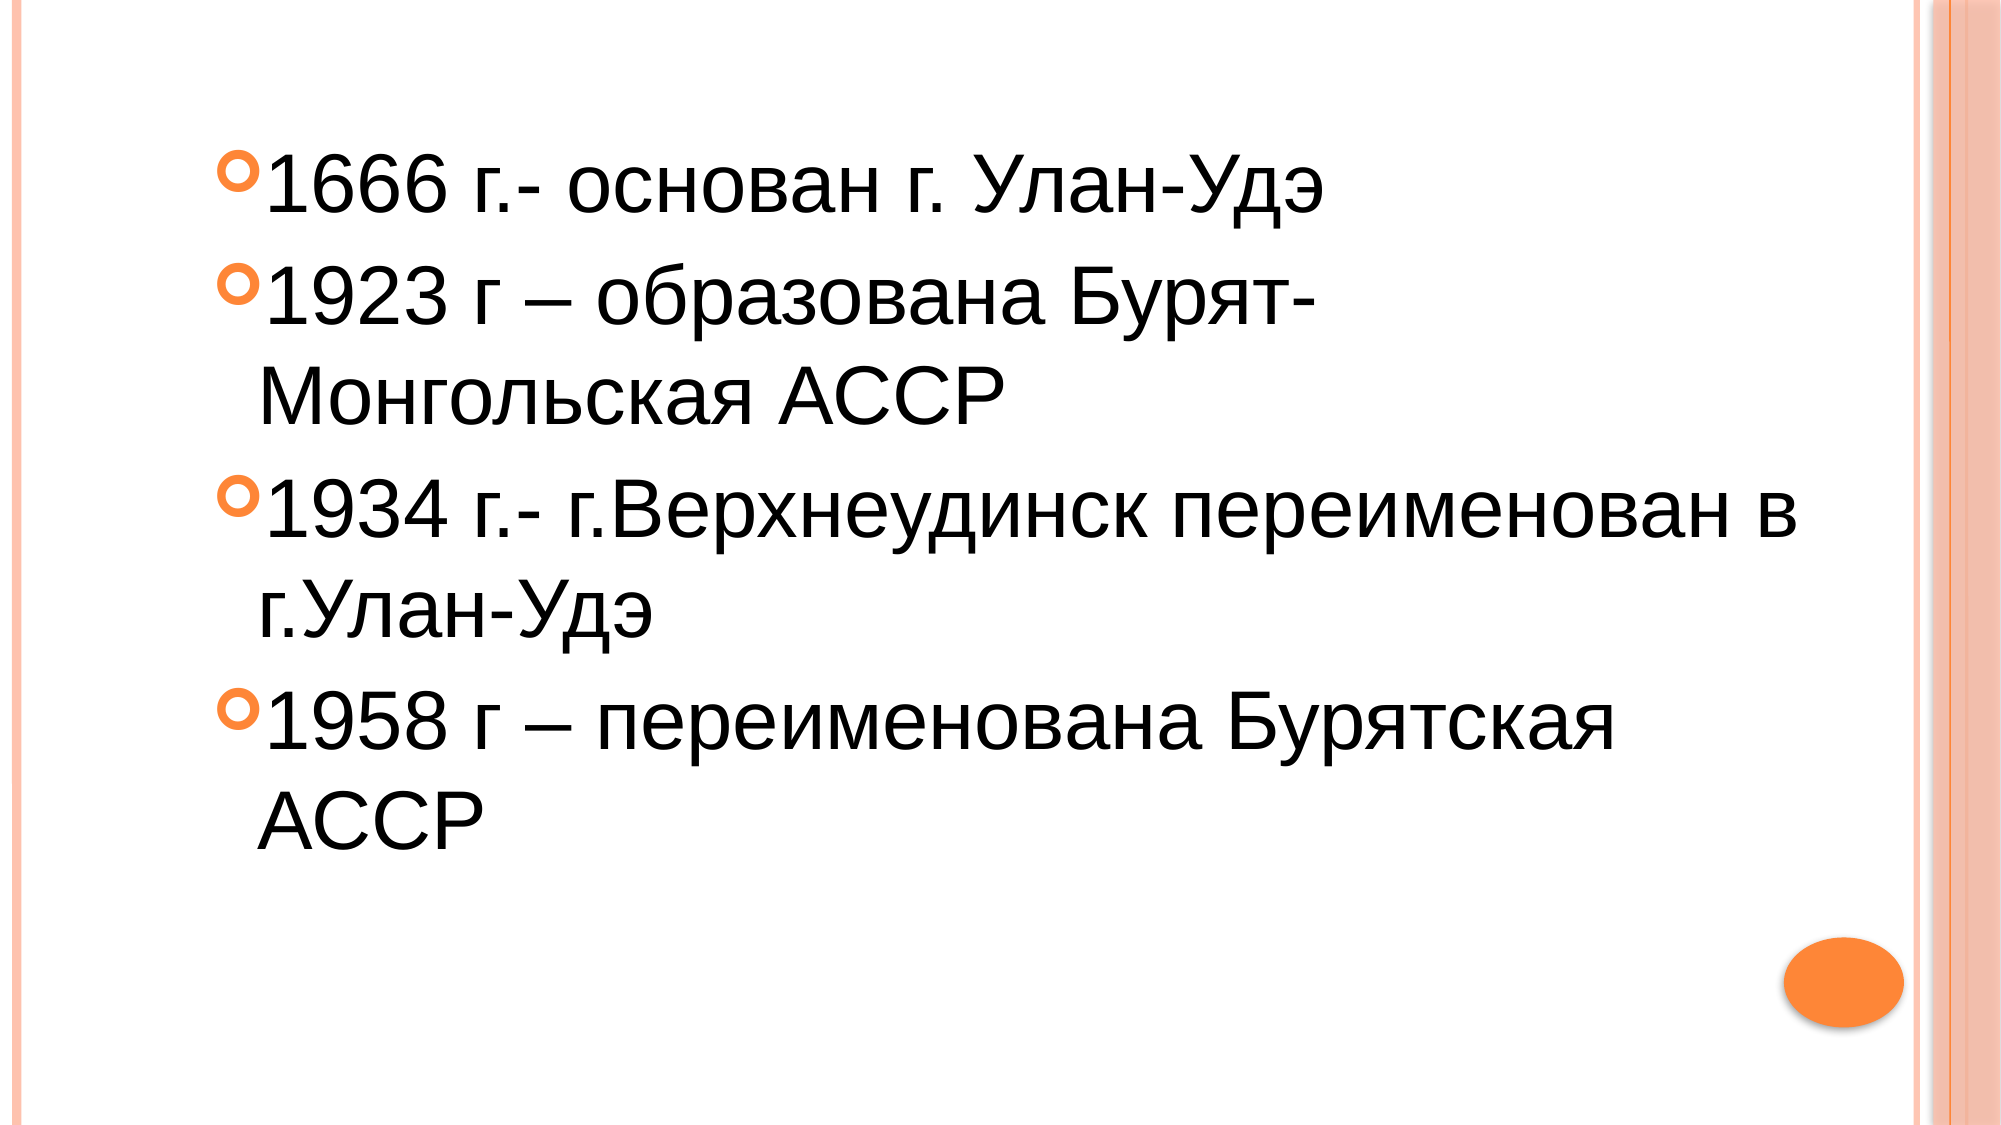

1666 г.- основан г. Улан-Удэ
1923 г – образована Бурят-Монгольская АССР
1934 г.- г.Верхнеудинск переименован в г.Улан-Удэ
1958 г – переименована Бурятская АССР